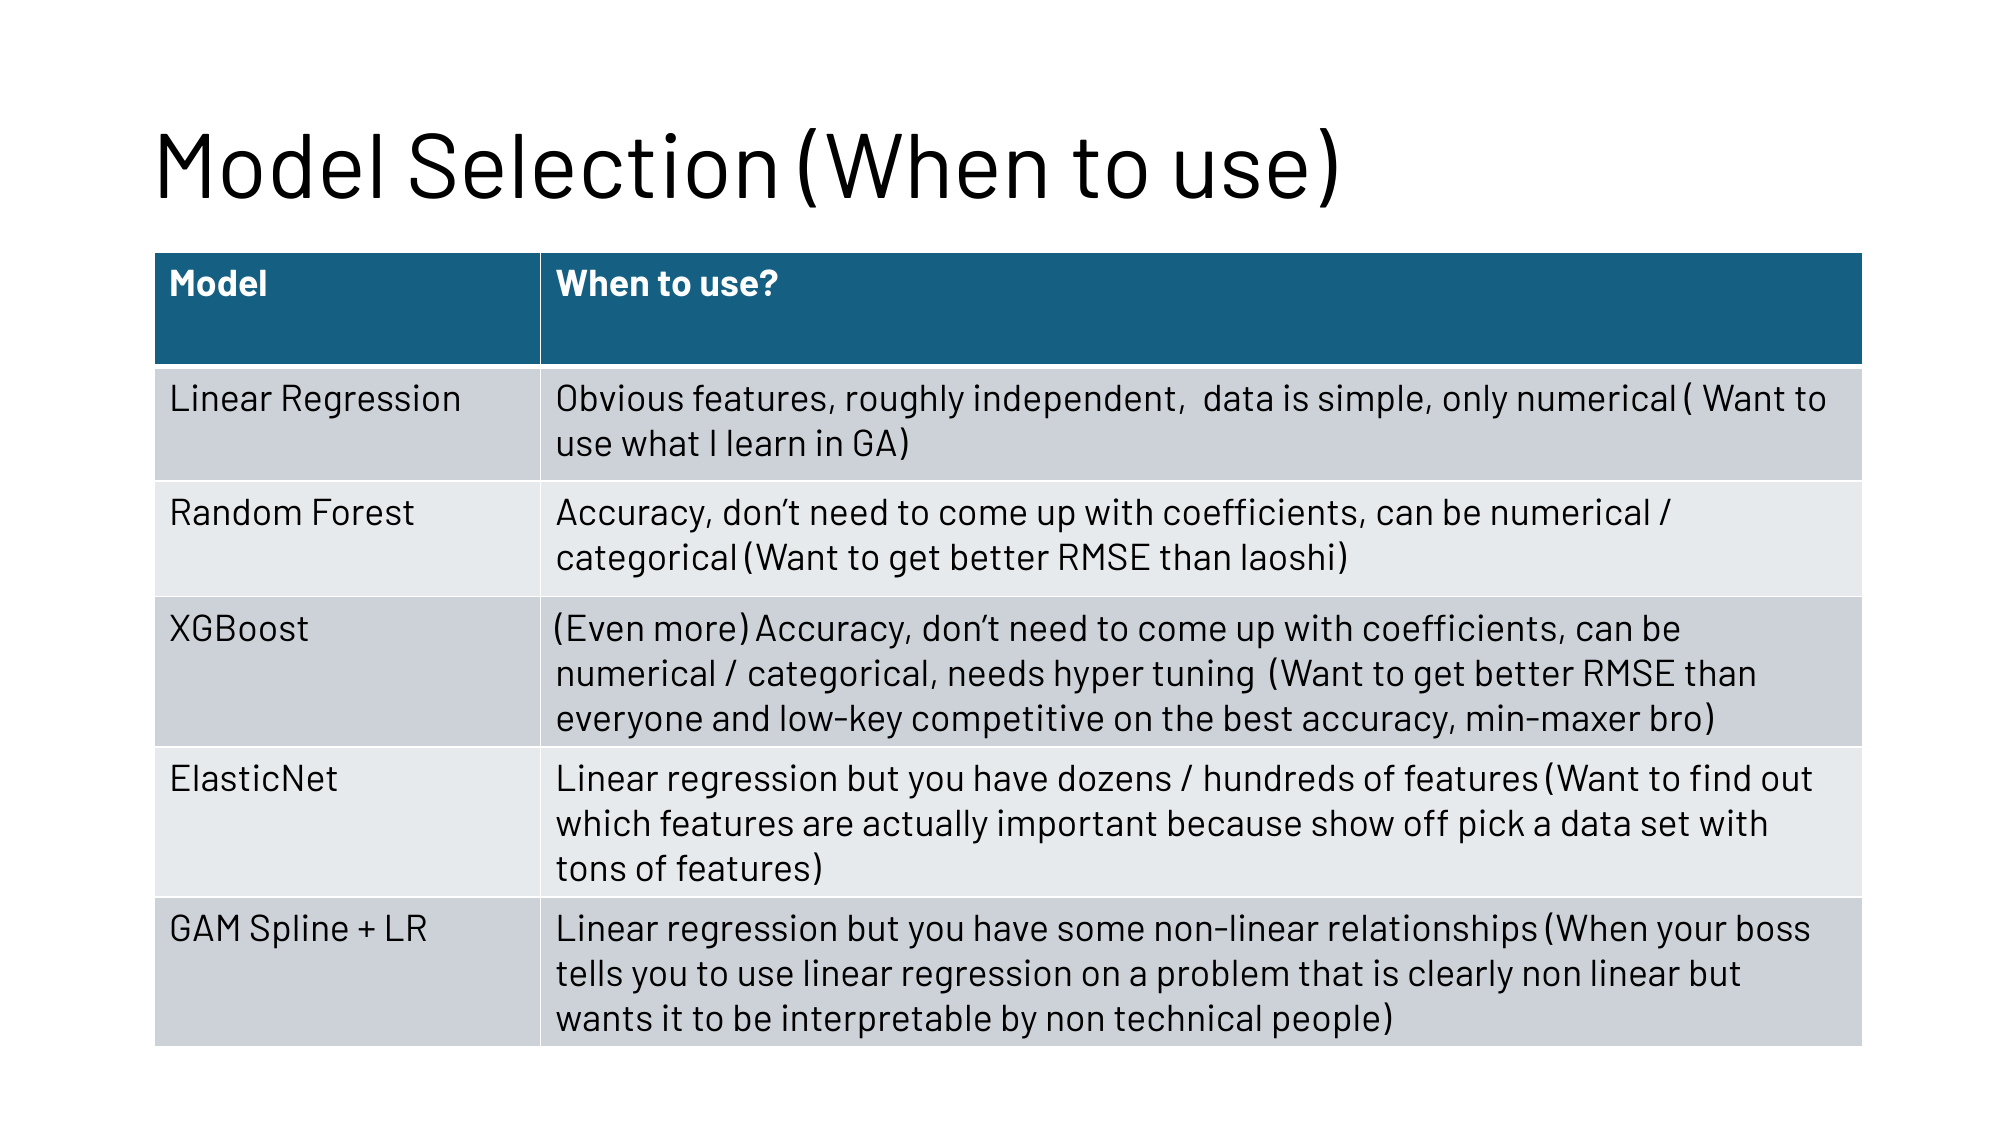

# Model Selection (When to use)
| Model | When to use? |
| --- | --- |
| Linear Regression | Obvious features, roughly independent, data is simple, only numerical ( Want to use what I learn in GA) |
| Random Forest | Accuracy, don’t need to come up with coefficients, can be numerical / categorical (Want to get better RMSE than laoshi) |
| XGBoost | (Even more) Accuracy, don’t need to come up with coefficients, can be numerical / categorical, needs hyper tuning (Want to get better RMSE than everyone and low-key competitive on the best accuracy, min-maxer bro) |
| ElasticNet | Linear regression but you have dozens / hundreds of features (Want to find out which features are actually important because show off pick a data set with tons of features) |
| GAM Spline + LR | Linear regression but you have some non-linear relationships (When your boss tells you to use linear regression on a problem that is clearly non linear but wants it to be interpretable by non technical people) |